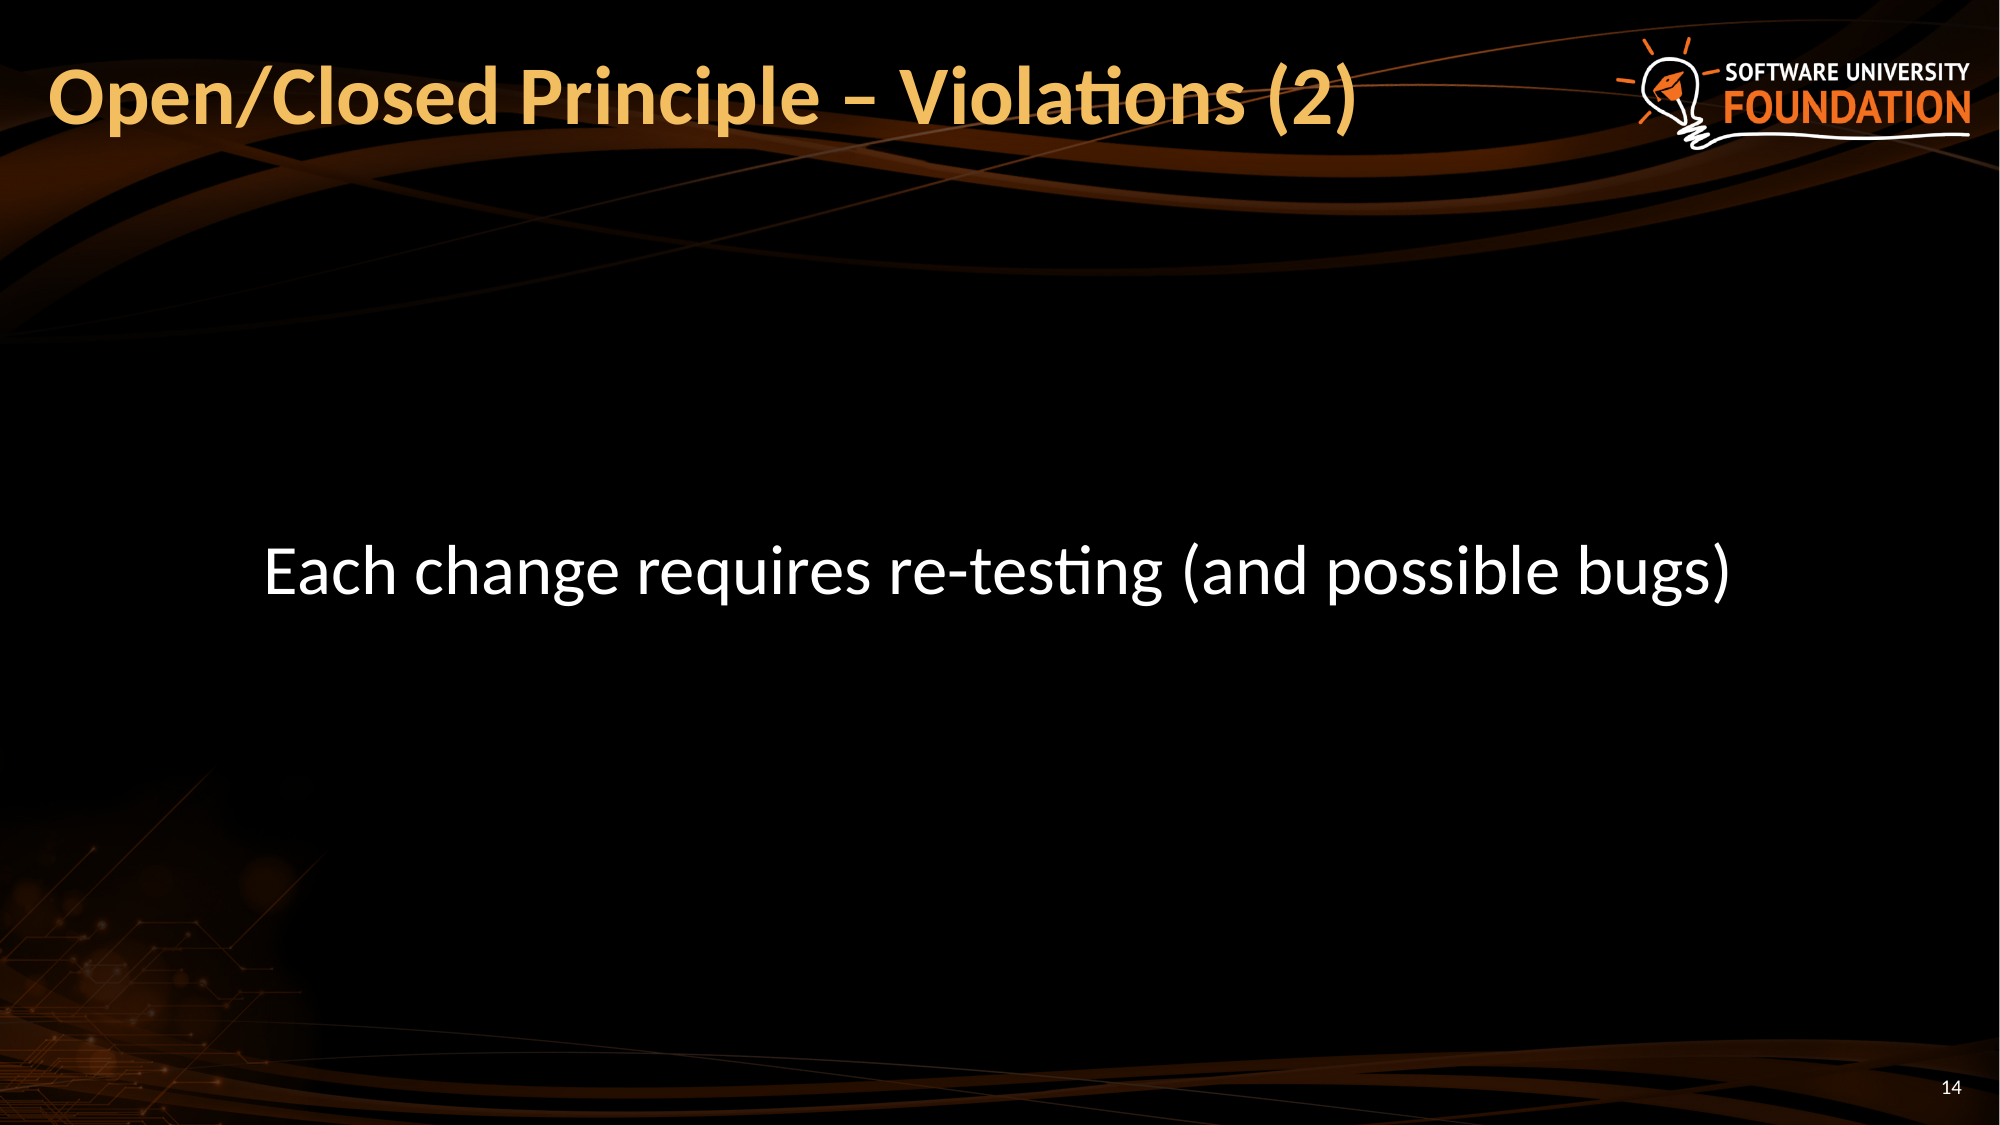

# Open/Closed Principle – Violations (2)
Each change requires re-testing (and possible bugs)
14